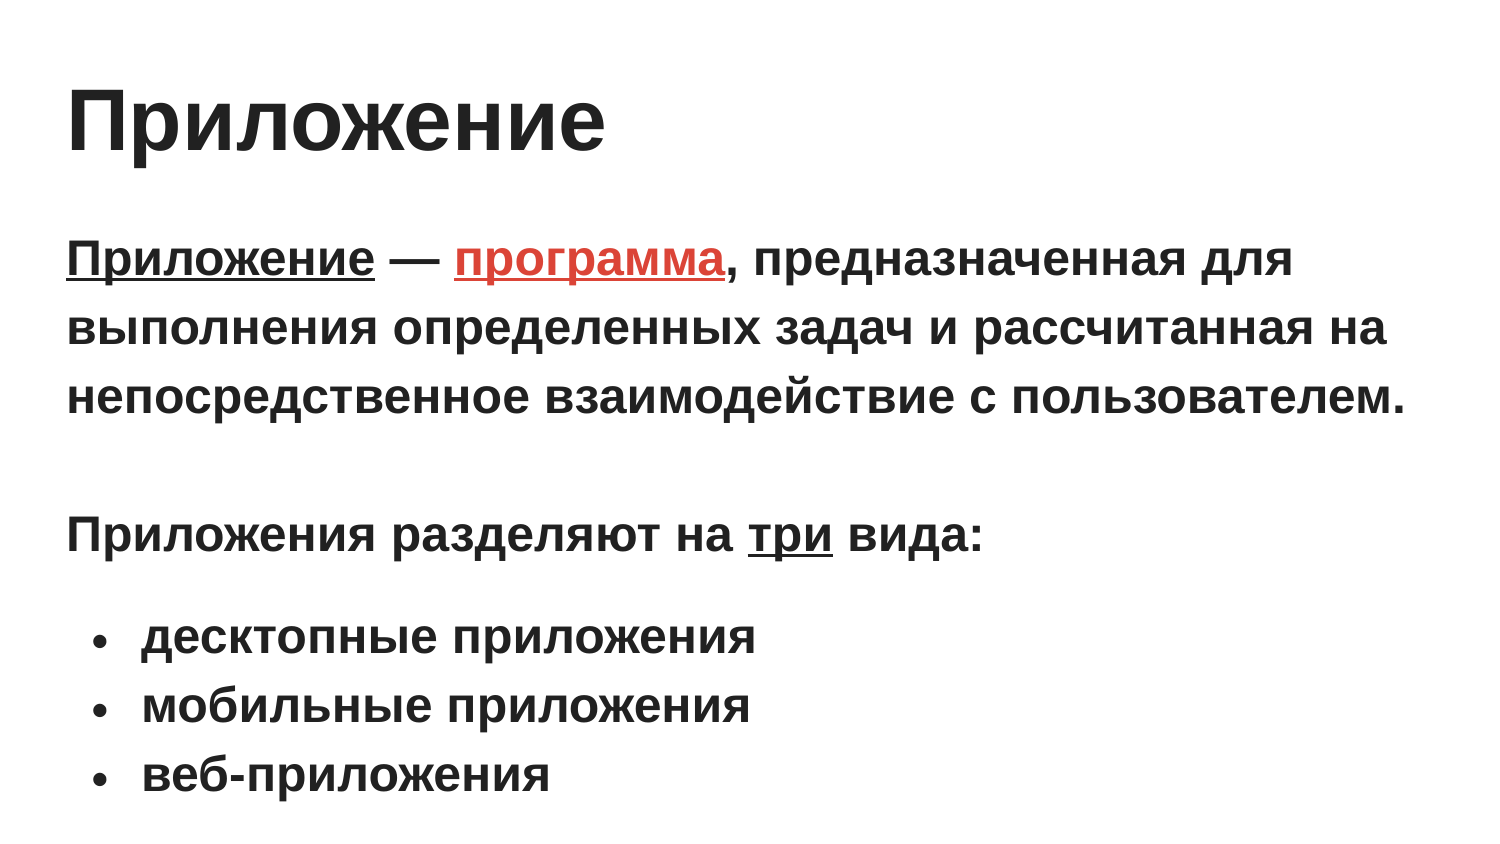

# Приложение
Приложение — программа, предназначенная для выполнения определенных задач и рассчитанная на непосредственное взаимодействие с пользователем.
Приложения разделяют на три вида:
десктопные приложения
мобильные приложения
веб-приложения